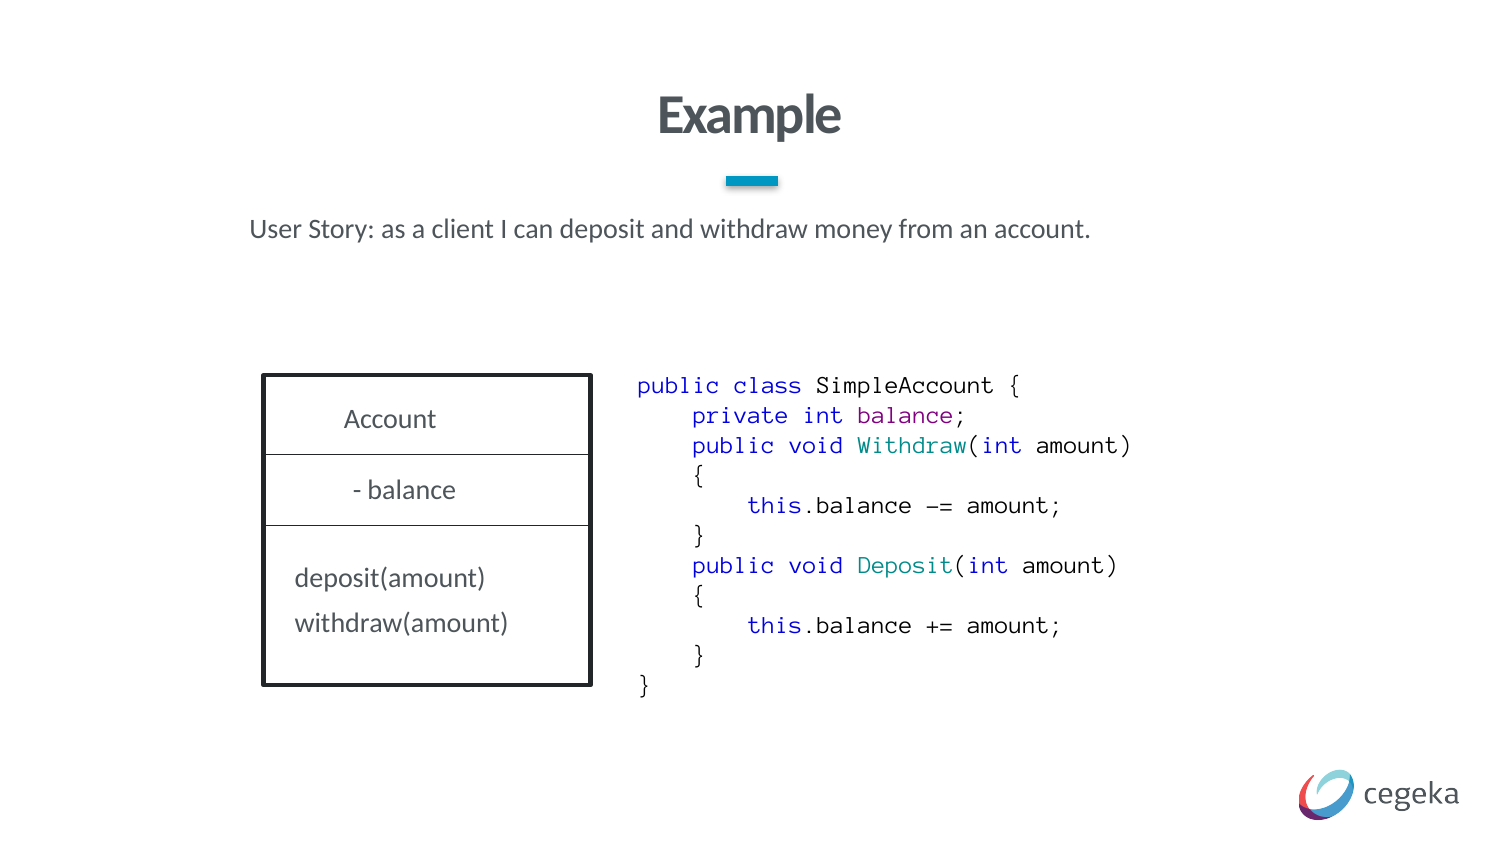

# Example
User Story: as a client I can deposit and withdraw money from an account.
public class SimpleAccount {
    private int balance;
    public void Withdraw(int amount)
    {
        this.balance -= amount;
    }
    public void Deposit(int amount)
    {
        this.balance += amount;
    }
}

Account
- balance
deposit(amount)
withdraw(amount)